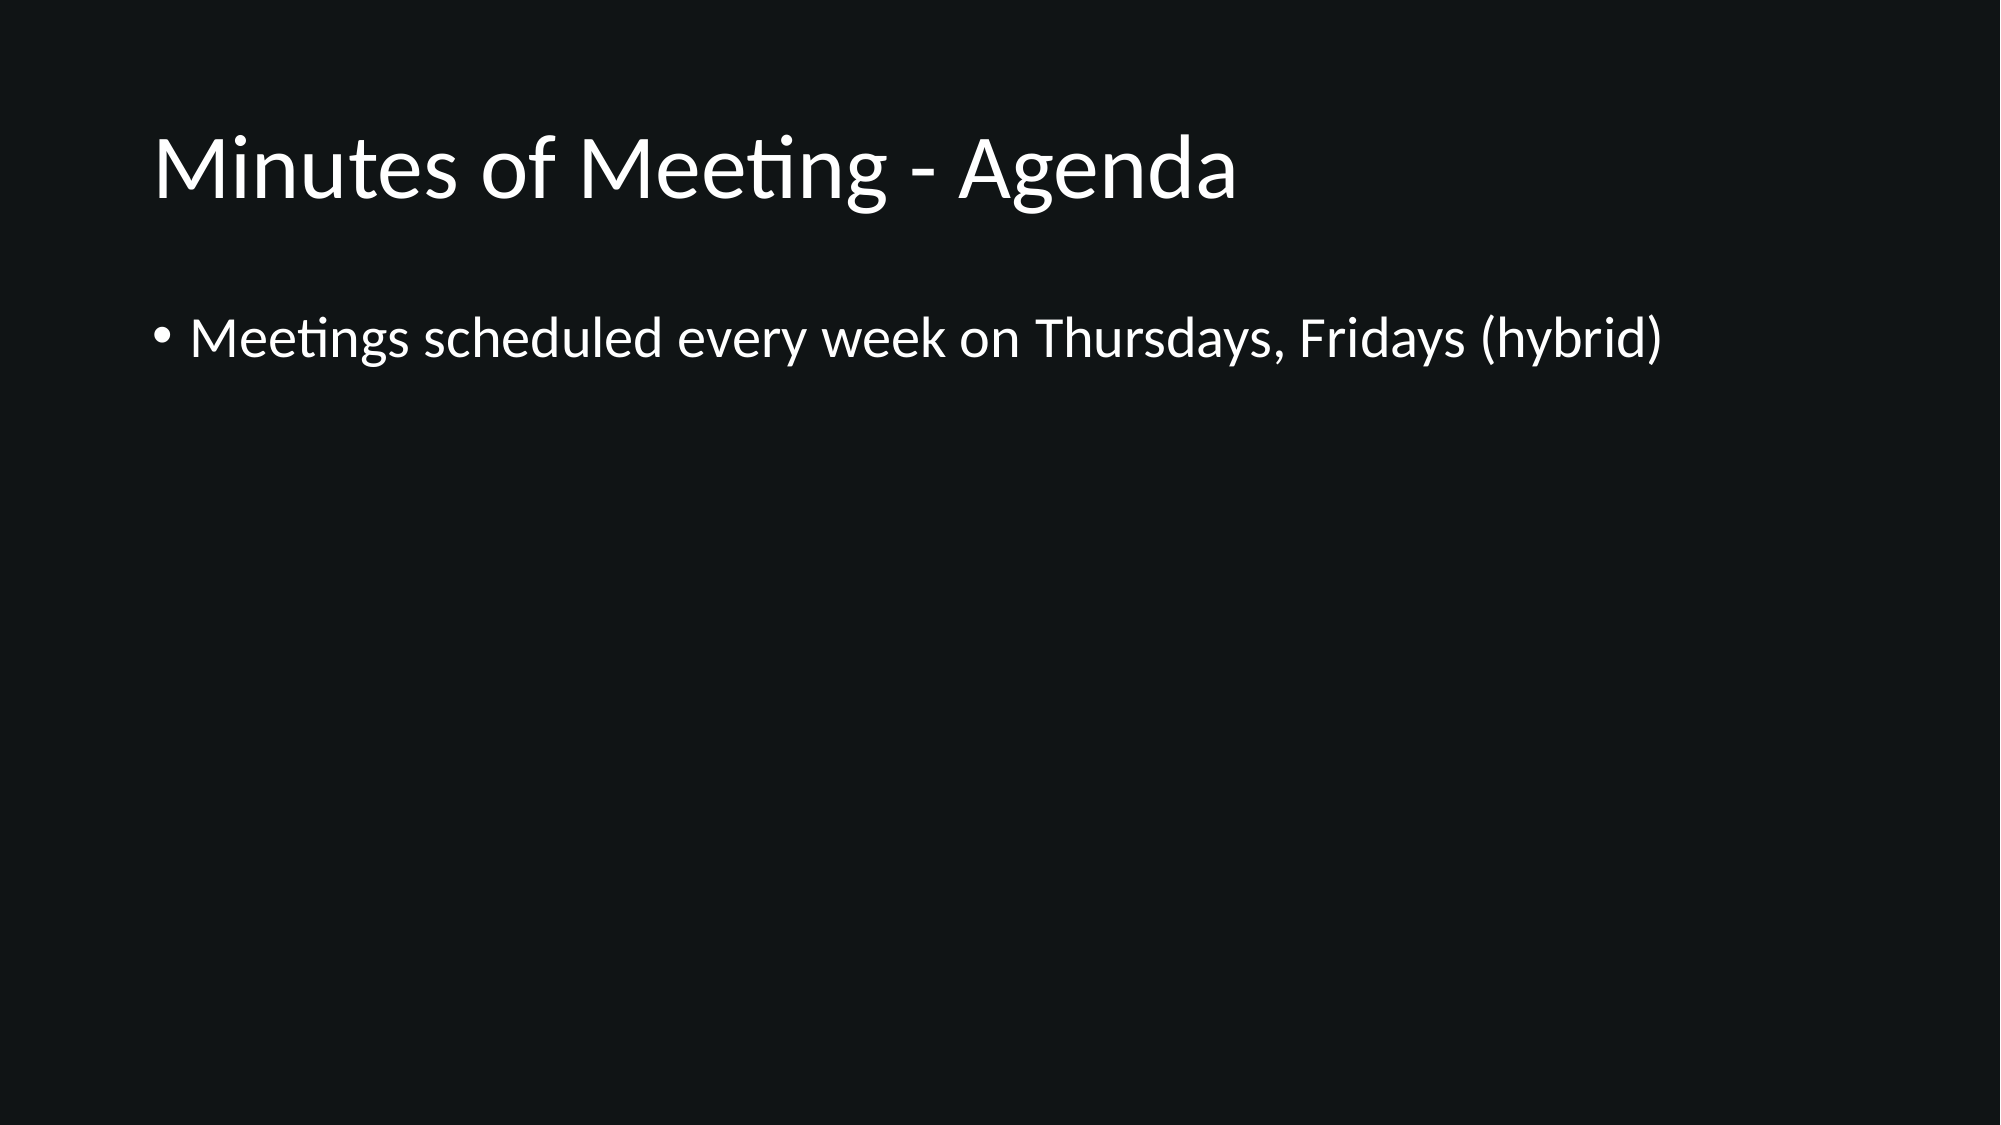

# Minutes of Meeting - Agenda
Meetings scheduled every week on Thursdays, Fridays (hybrid)